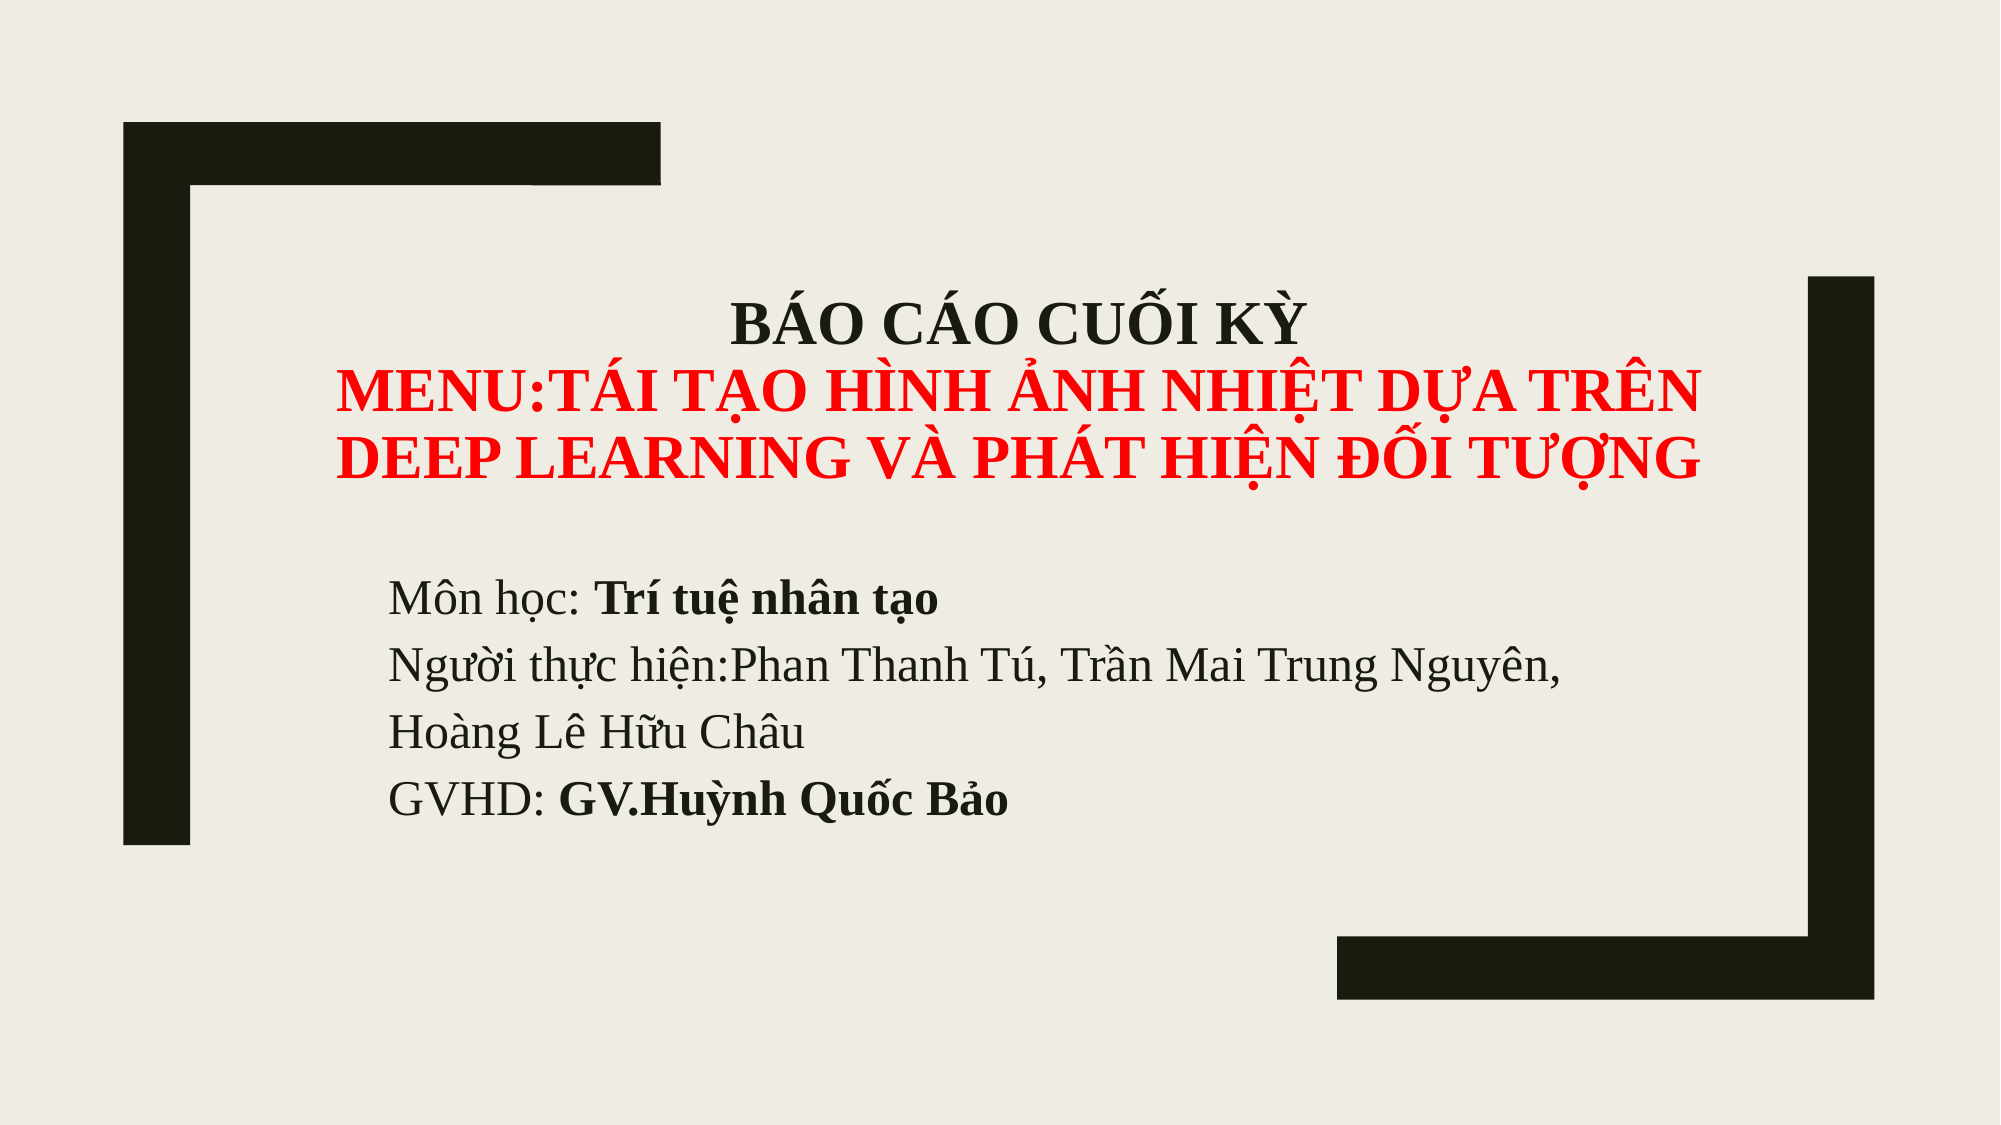

# Báo cáo cuối Kỳ menu:Tái tạo hình ảnh nhiệt dựa trên deep learning và phát hiện đối tượng
Môn học: Trí tuệ nhân tạo
Người thực hiện:Phan Thanh Tú, Trần Mai Trung Nguyên, Hoàng Lê Hữu Châu
GVHD: GV.Huỳnh Quốc Bảo